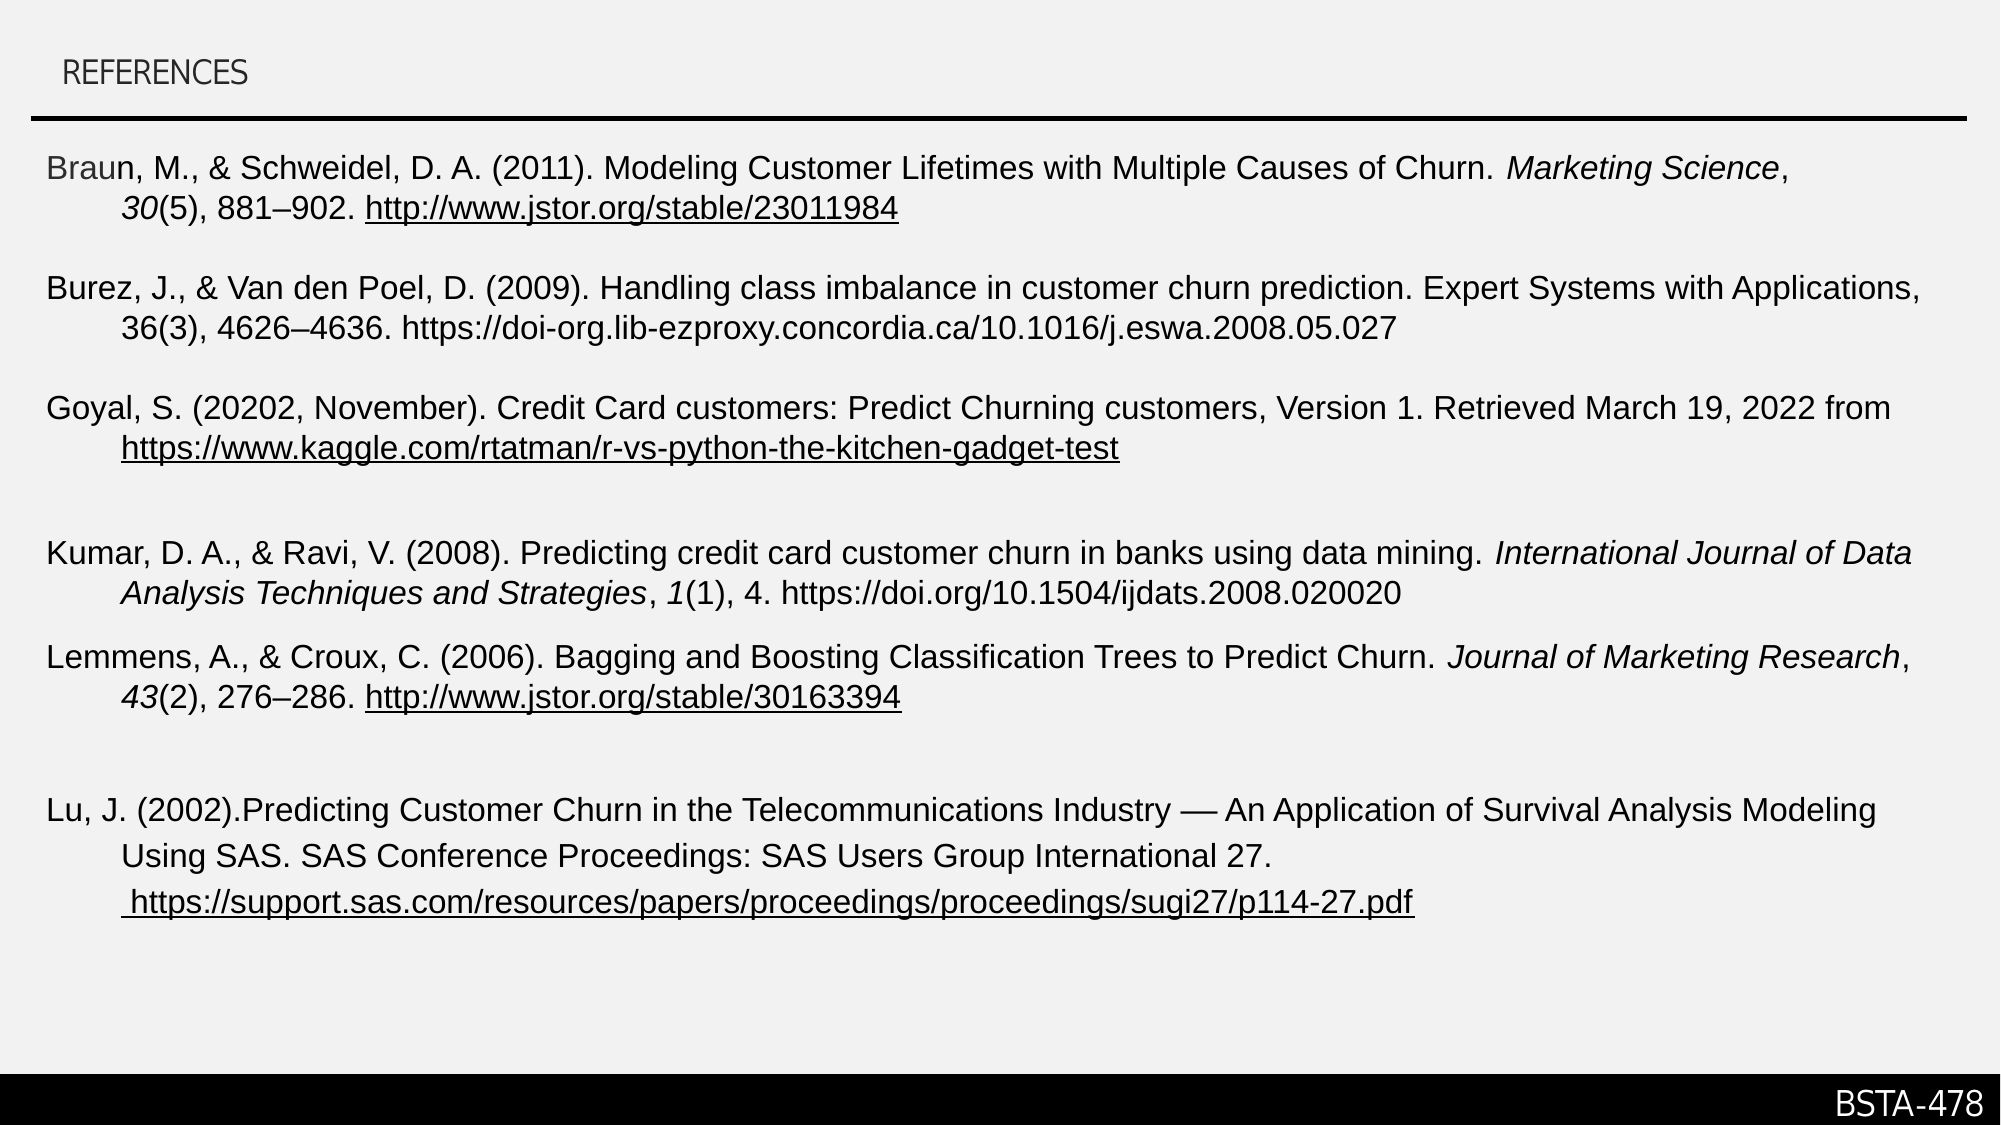

# REFERENCES
Braun, M., & Schweidel, D. A. (2011). Modeling Customer Lifetimes with Multiple Causes of Churn. Marketing Science, 30(5), 881–902. http://www.jstor.org/stable/23011984

Burez, J., & Van den Poel, D. (2009). Handling class imbalance in customer churn prediction. Expert Systems with Applications, 36(3), 4626–4636. https://doi-org.lib-ezproxy.concordia.ca/10.1016/j.eswa.2008.05.027

Goyal, S. (20202, November). Credit Card customers: Predict Churning customers, Version 1. Retrieved March 19, 2022 from https://www.kaggle.com/rtatman/r-vs-python-the-kitchen-gadget-test

Kumar, D. A., & Ravi, V. (2008). Predicting credit card customer churn in banks using data mining. International Journal of Data Analysis Techniques and Strategies, 1(1), 4. https://doi.org/10.1504/ijdats.2008.020020
Lemmens, A., & Croux, C. (2006). Bagging and Boosting Classification Trees to Predict Churn. Journal of Marketing Research, 43(2), 276–286. http://www.jstor.org/stable/30163394

Lu, J. (2002).Predicting Customer Churn in the Telecommunications Industry –– An Application of Survival Analysis Modeling Using SAS. SAS Conference Proceedings: SAS Users Group International 27. https://support.sas.com/resources/papers/proceedings/proceedings/sugi27/p114-27.pdf